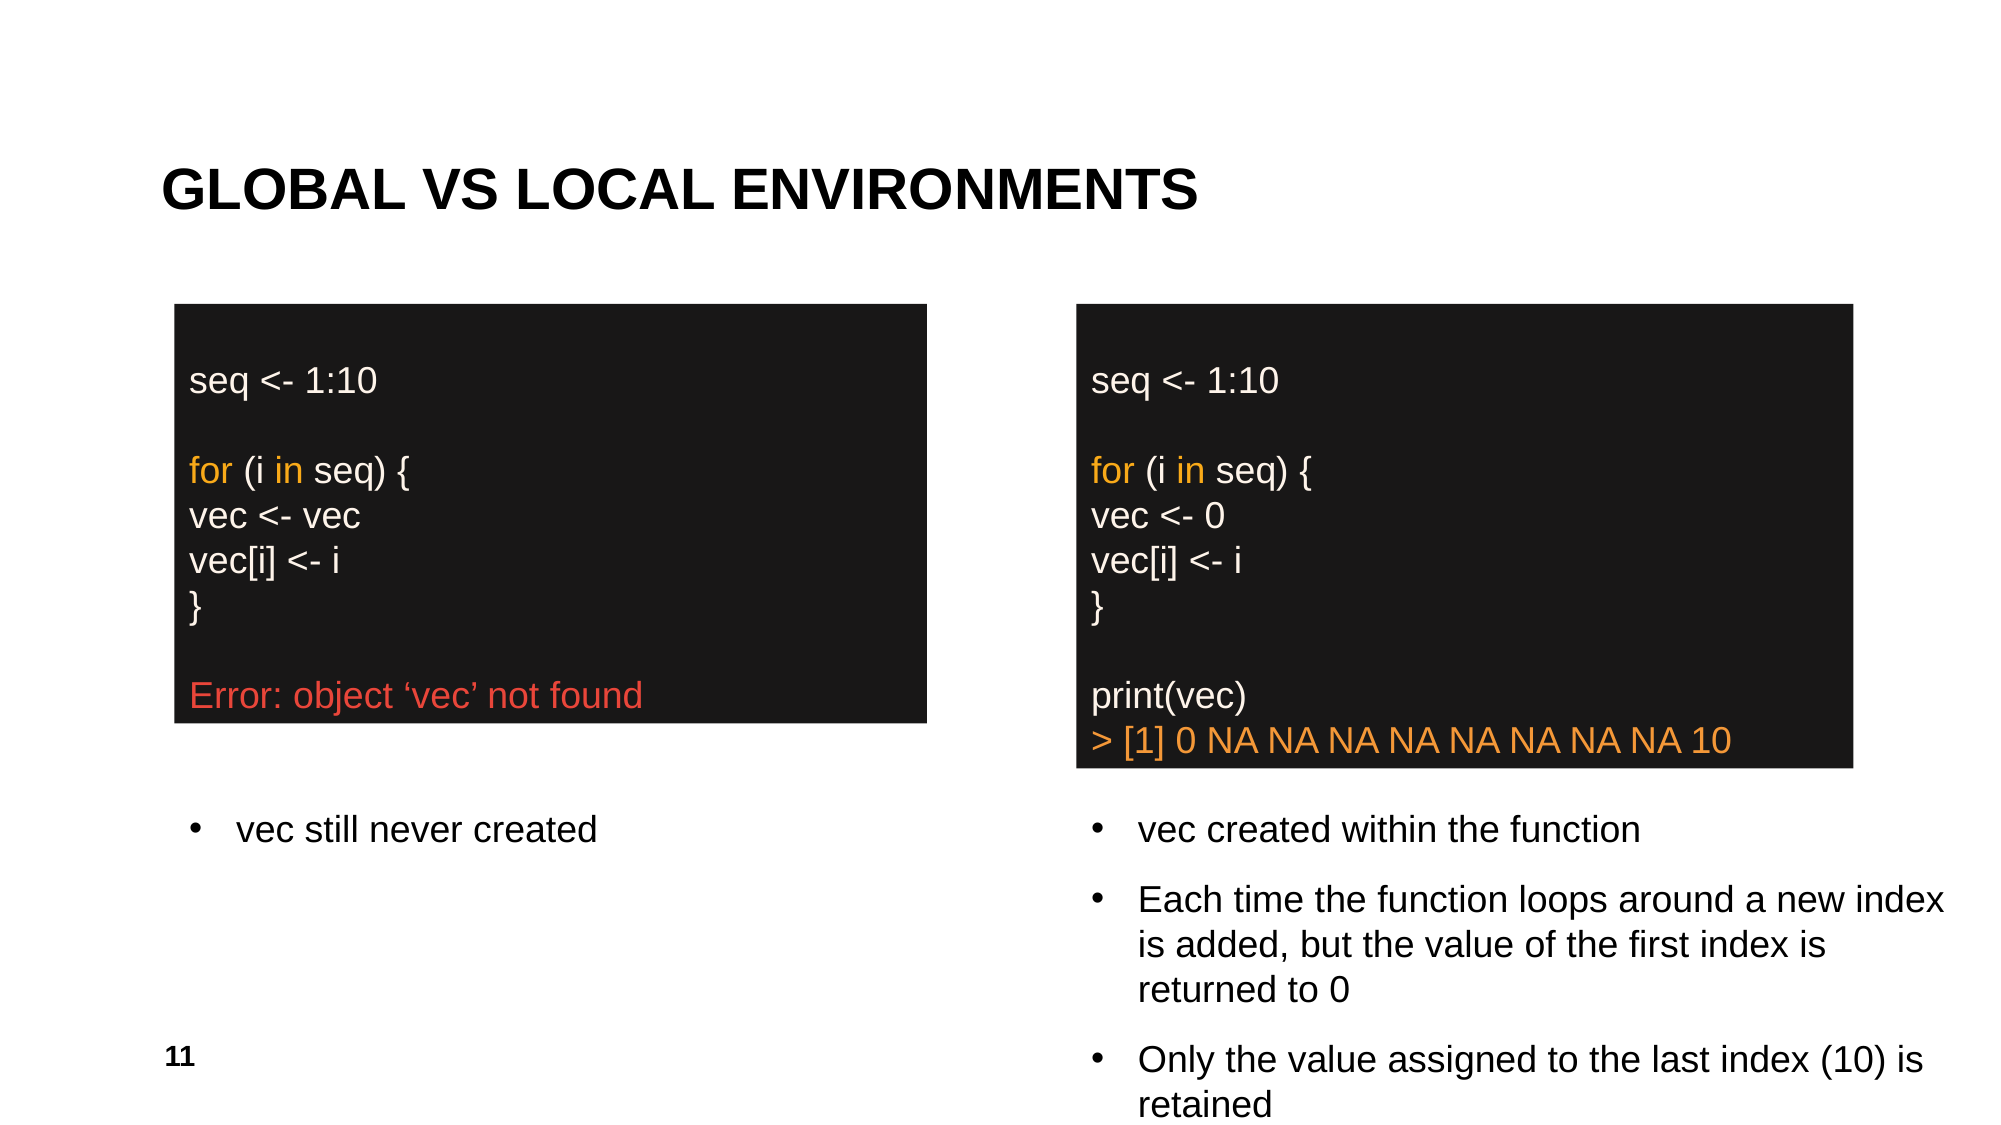

# global vs local environments

seq <- 1:10

for (i in seq) {
vec <- vec
vec[i] <- i
}

Error: object ‘vec’ not found

seq <- 1:10

for (i in seq) {
vec <- 0
vec[i] <- i
}

print(vec)
> [1] 0 NA NA NA NA NA NA NA NA 10
vec still never created

vec created within the function
Each time the function loops around a new index is added, but the value of the first index is returned to 0
Only the value assigned to the last index (10) is retained
11